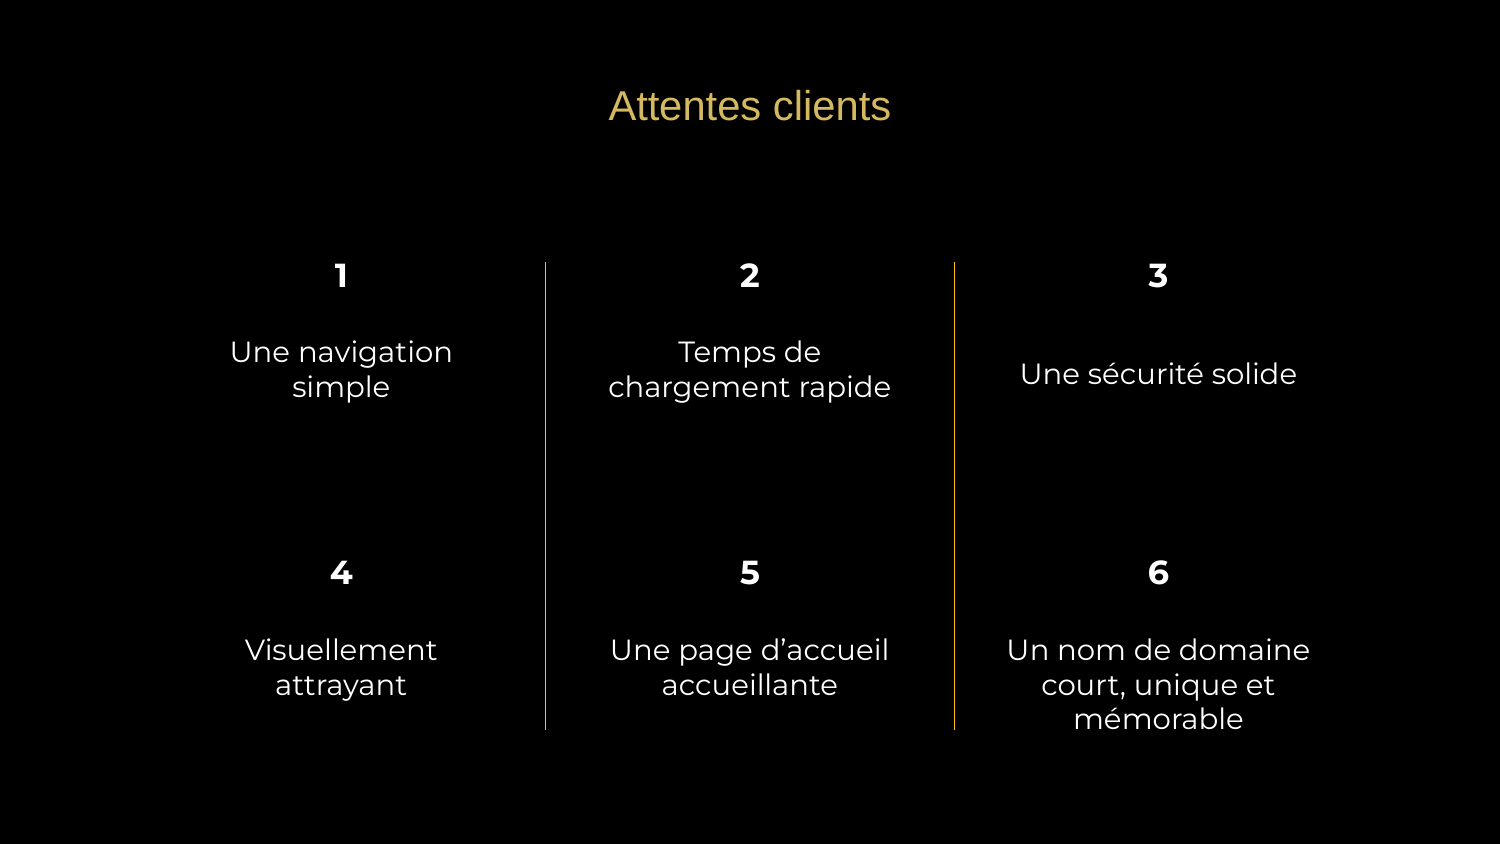

# Attentes clients
1
2
3
Une navigation simple
Temps de chargement rapide
Une sécurité solide
4
5
6
Visuellement attrayant
Une page d’accueil accueillante
Un nom de domaine court, unique et mémorable